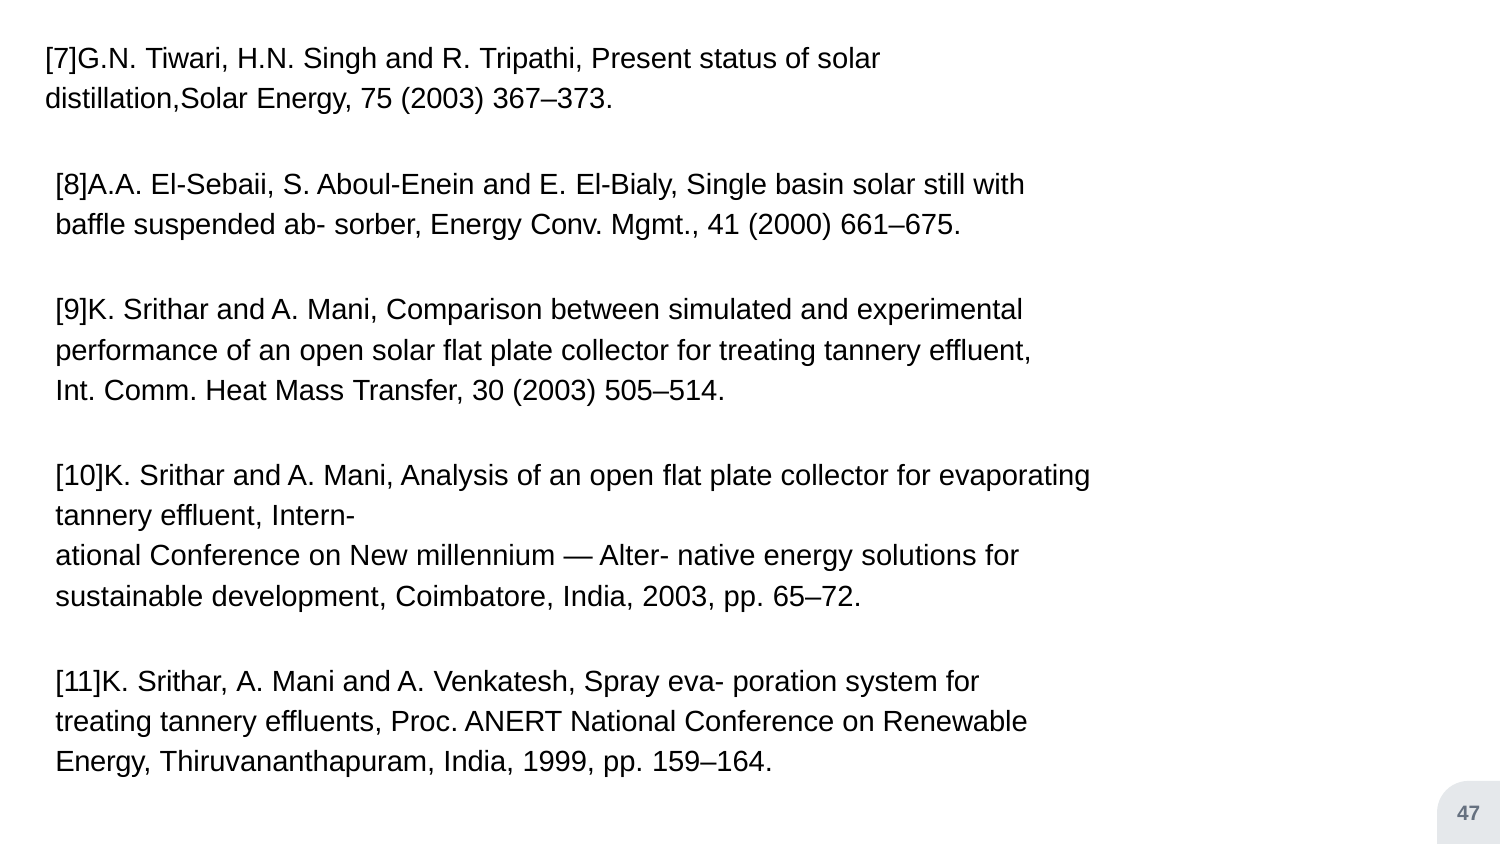

[7]G.N. Tiwari, H.N. Singh and R. Tripathi, Present status of solar distillation,Solar Energy, 75 (2003) 367–373.

[8]A.A. El-Sebaii, S. Aboul-Enein and E. El-Bialy, Single basin solar still with baffle suspended ab- sorber, Energy Conv. Mgmt., 41 (2000) 661–675.

[9]K. Srithar and A. Mani, Comparison between simulated and experimental performance of an open solar flat plate collector for treating tannery effluent, Int. Comm. Heat Mass Transfer, 30 (2003) 505–514.

[10]K. Srithar and A. Mani, Analysis of an open flat plate collector for evaporating tannery effluent, Intern-
ational Conference on New millennium — Alter- native energy solutions for sustainable development, Coimbatore, India, 2003, pp. 65–72.

[11]K. Srithar, A. Mani and A. Venkatesh, Spray eva- poration system for treating tannery effluents, Proc. ANERT National Conference on Renewable Energy, Thiruvananthapuram, India, 1999, pp. 159–164.

47